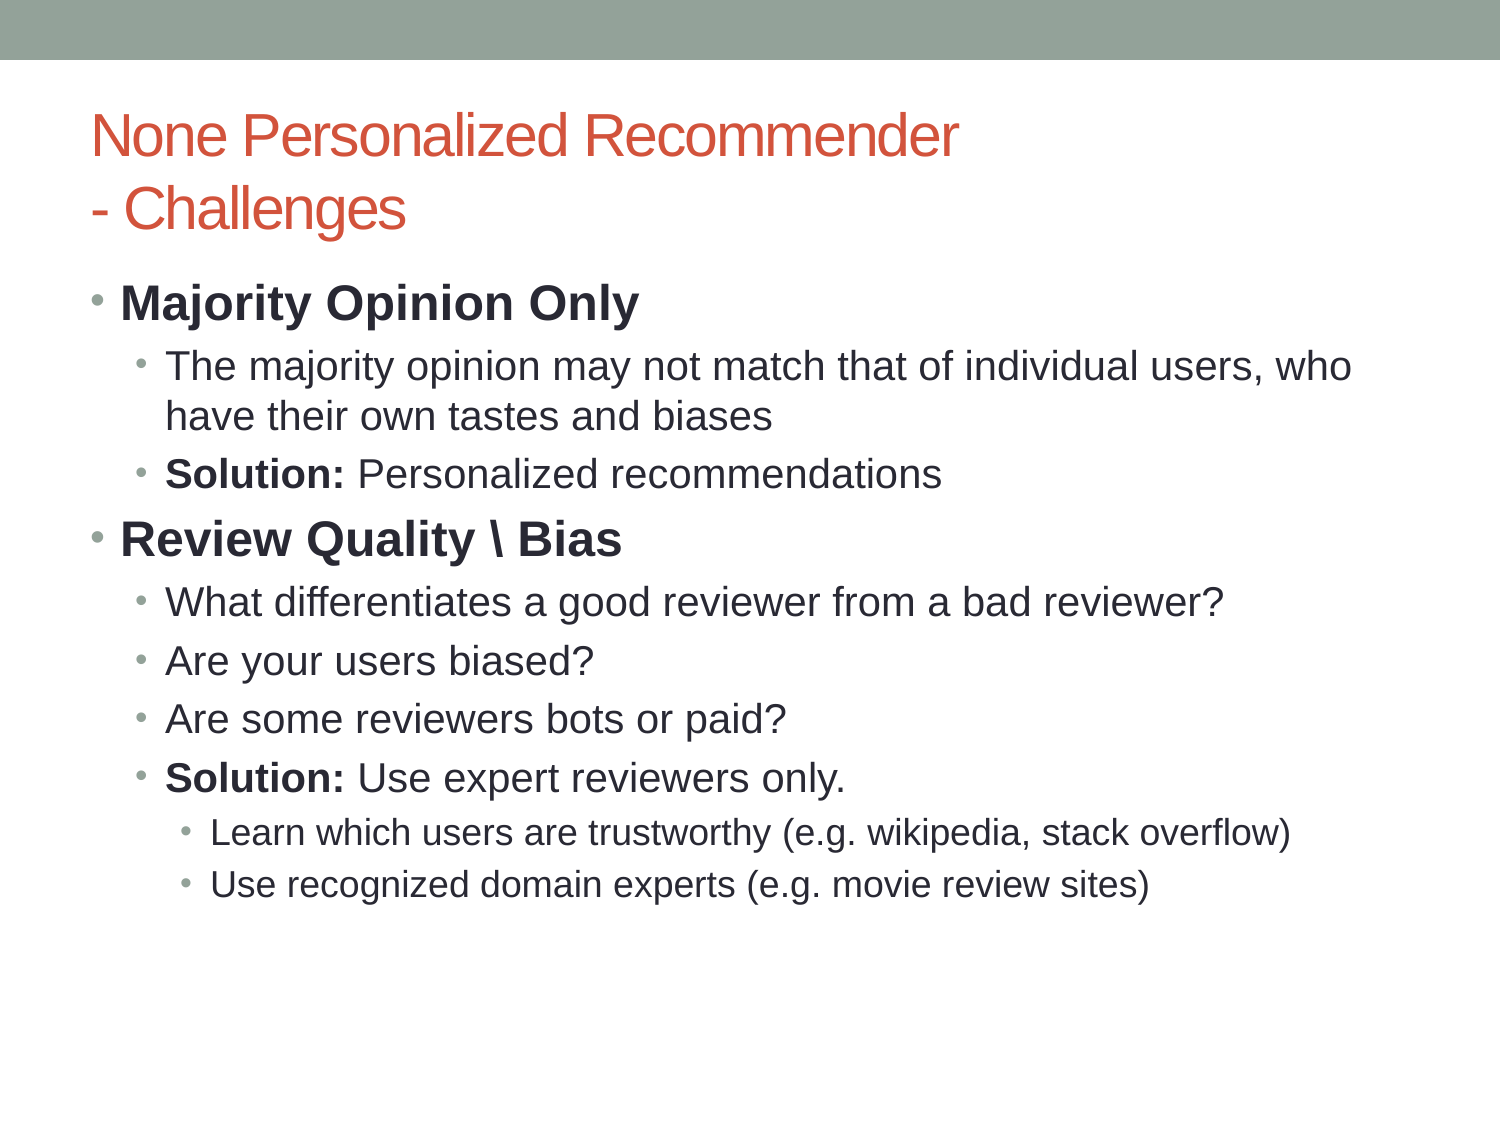

# None Personalized Recommender - Challenges
Majority Opinion Only
The majority opinion may not match that of individual users, who have their own tastes and biases
Solution: Personalized recommendations
Review Quality \ Bias
What differentiates a good reviewer from a bad reviewer?
Are your users biased?
Are some reviewers bots or paid?
Solution: Use expert reviewers only.
Learn which users are trustworthy (e.g. wikipedia, stack overflow)
Use recognized domain experts (e.g. movie review sites)